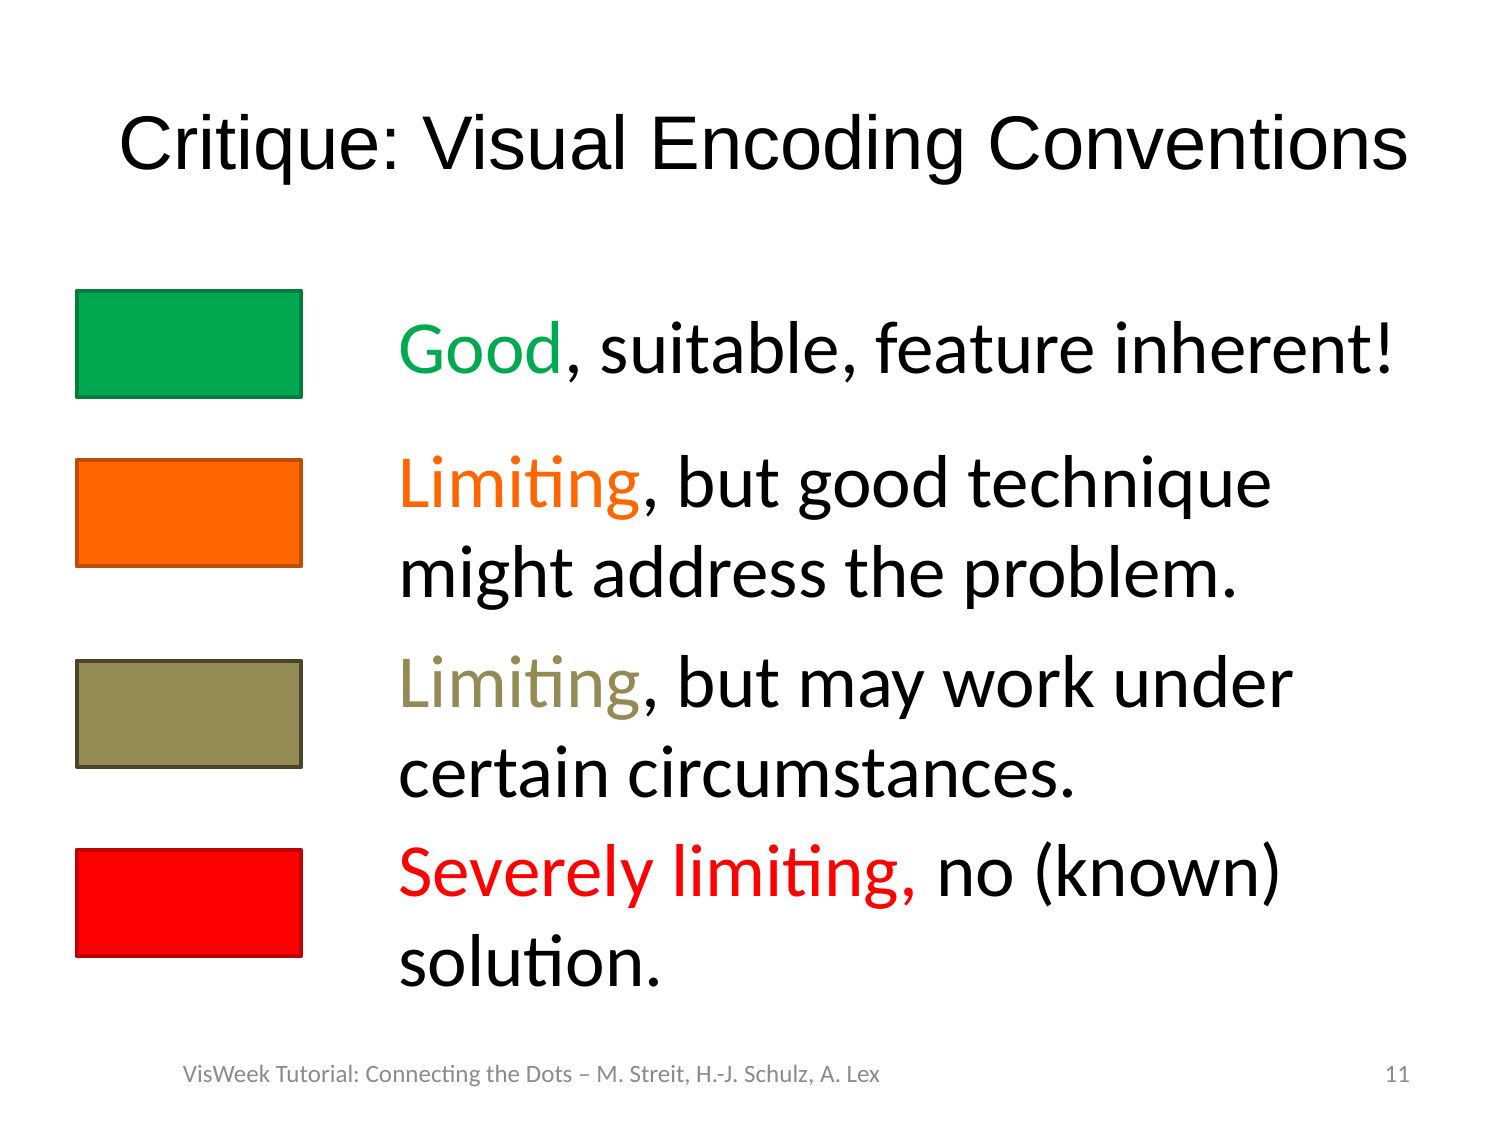

# Critique: Visual Encoding Conventions

Good, suitable, feature inherent!
Limiting, but good technique might address the problem.

Limiting, but may work under certain circumstances.

Severely limiting, no (known) solution.

VisWeek Tutorial: Connecting the Dots – M. Streit, H.-J. Schulz, A. Lex
11